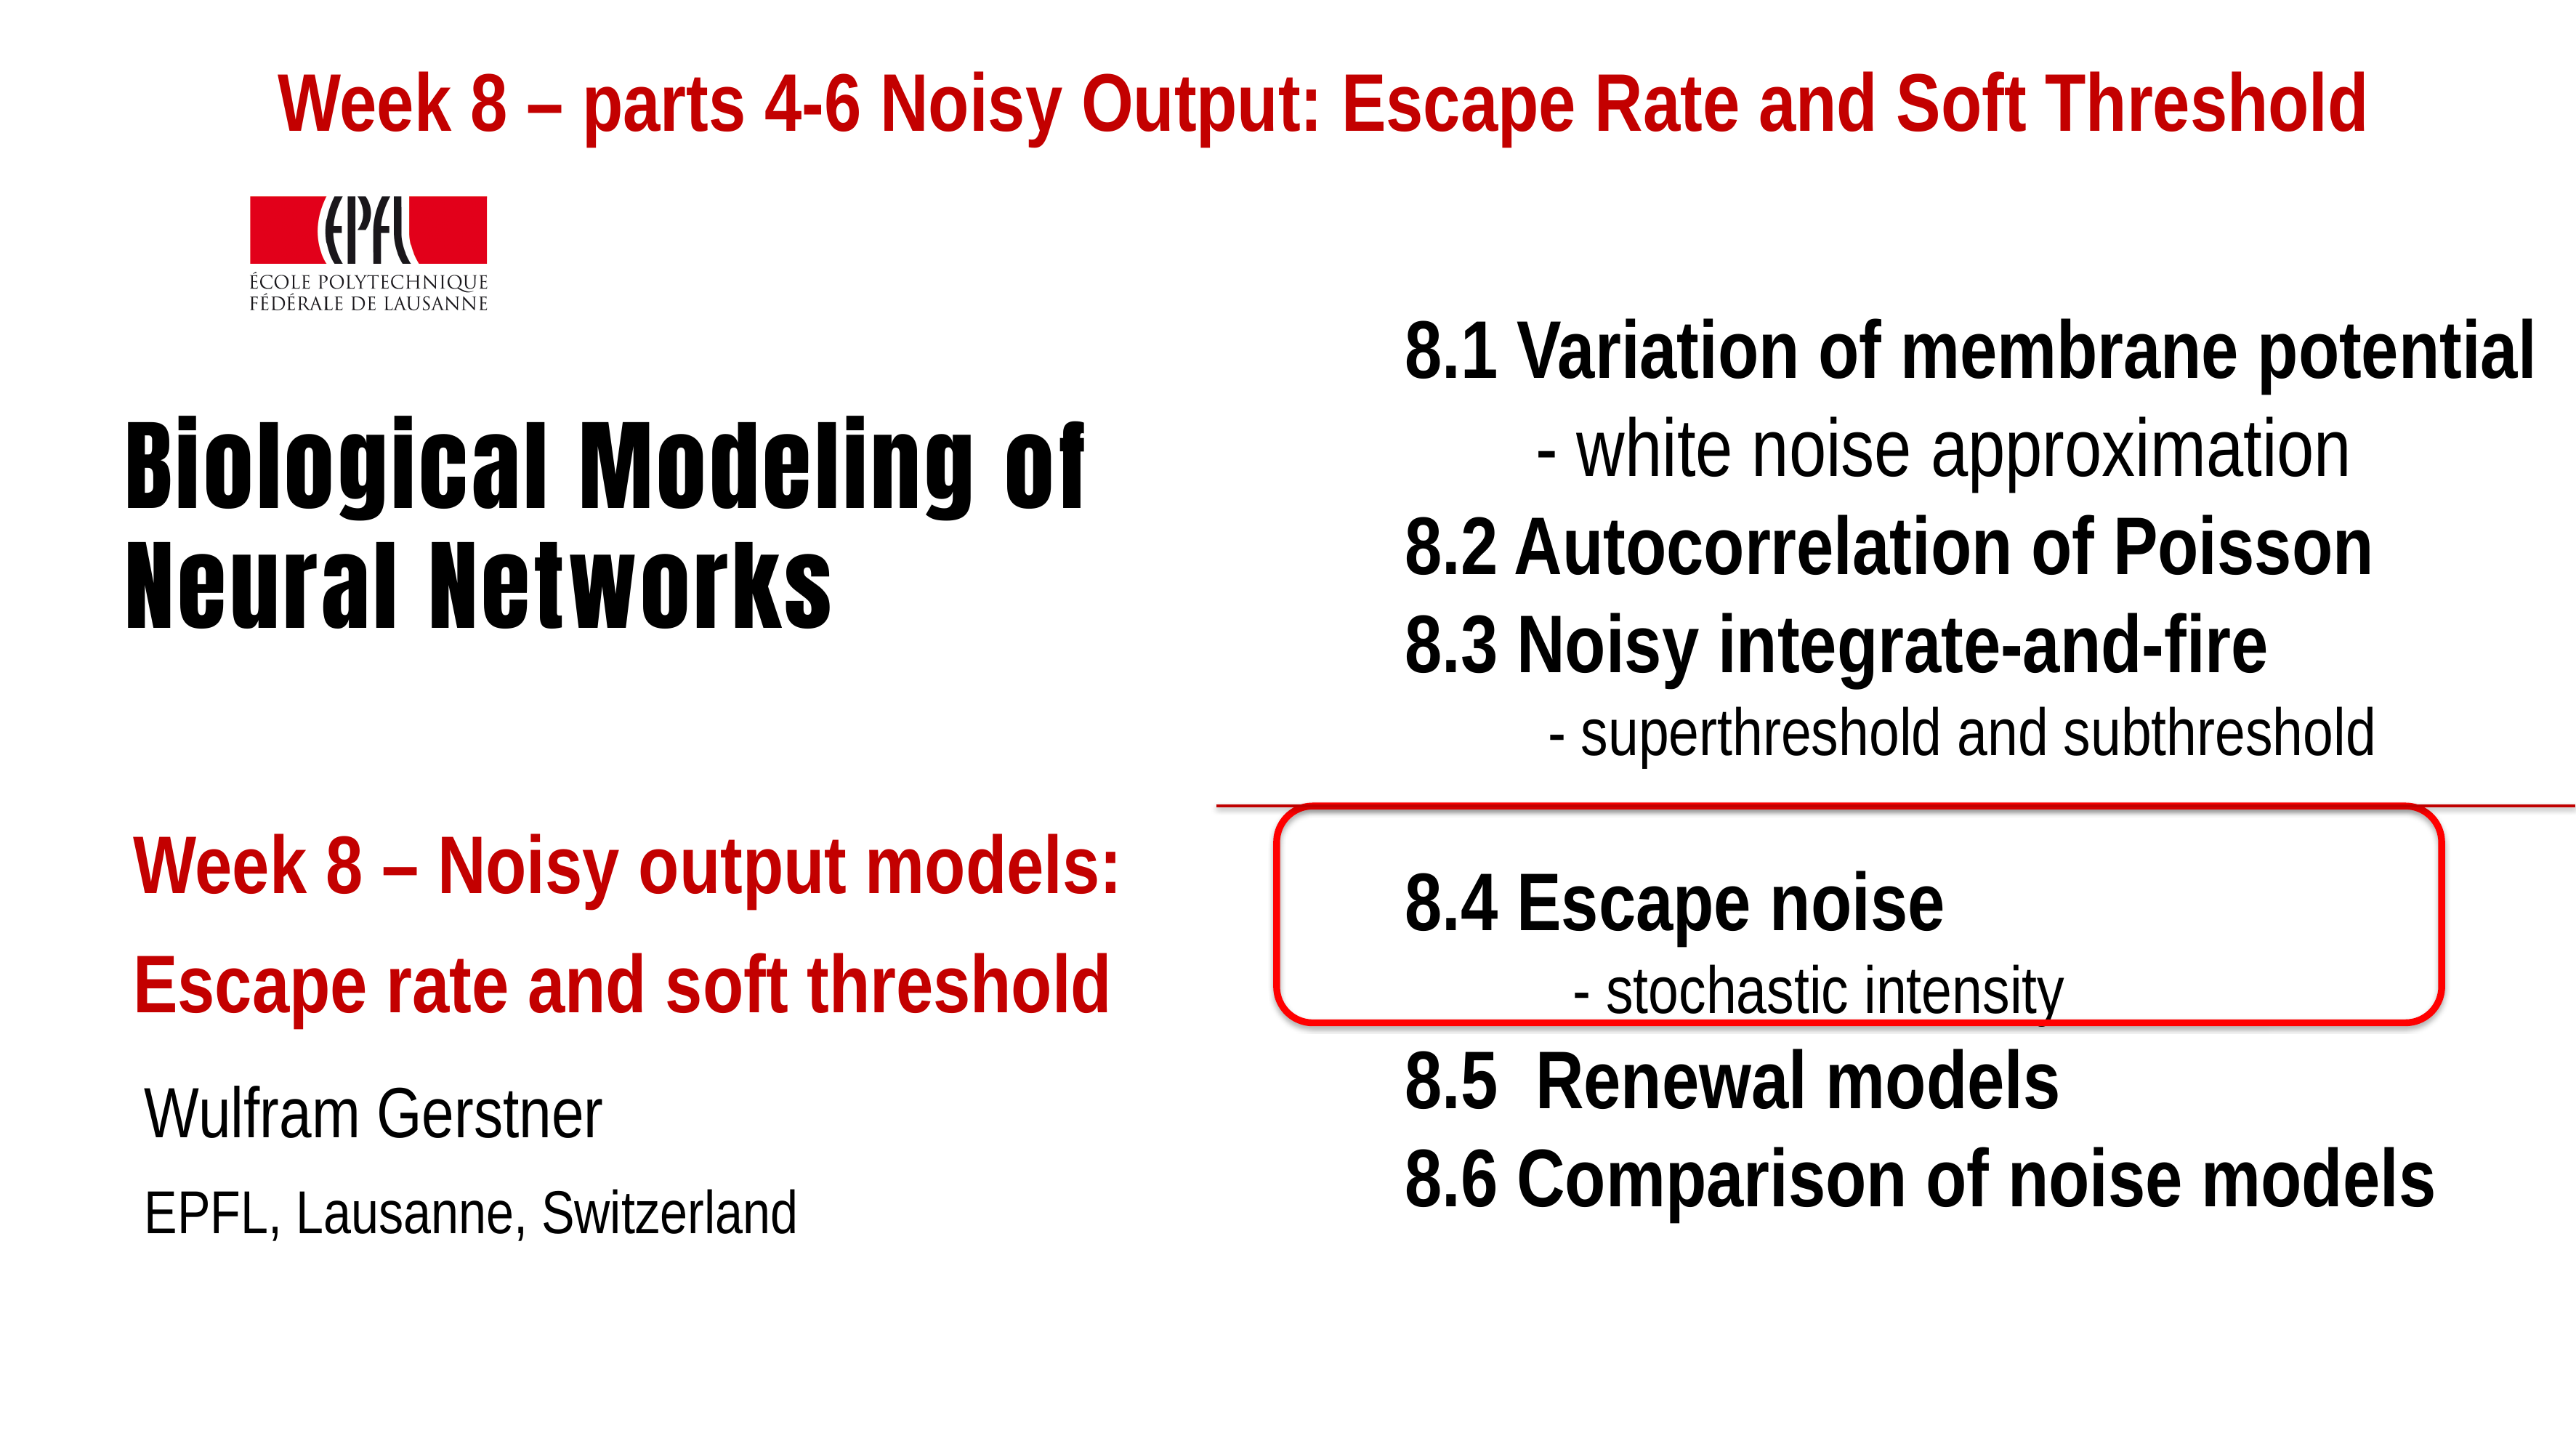

Week 8 – parts 4-6 Noisy Output: Escape Rate and Soft Threshold
8.1 Variation of membrane potential
       - white noise approximation
8.2 Autocorrelation of Poisson
8.3 Noisy integrate-and-fire
      - superthreshold and subthreshold

8.4 Escape noise
           - stochastic intensity
8.5  Renewal models
8.6 Comparison of noise models

# Biological Modeling of Neural Networks
Week 8 – Noisy output models:
Escape rate and soft threshold

Wulfram Gerstner
EPFL, Lausanne, Switzerland